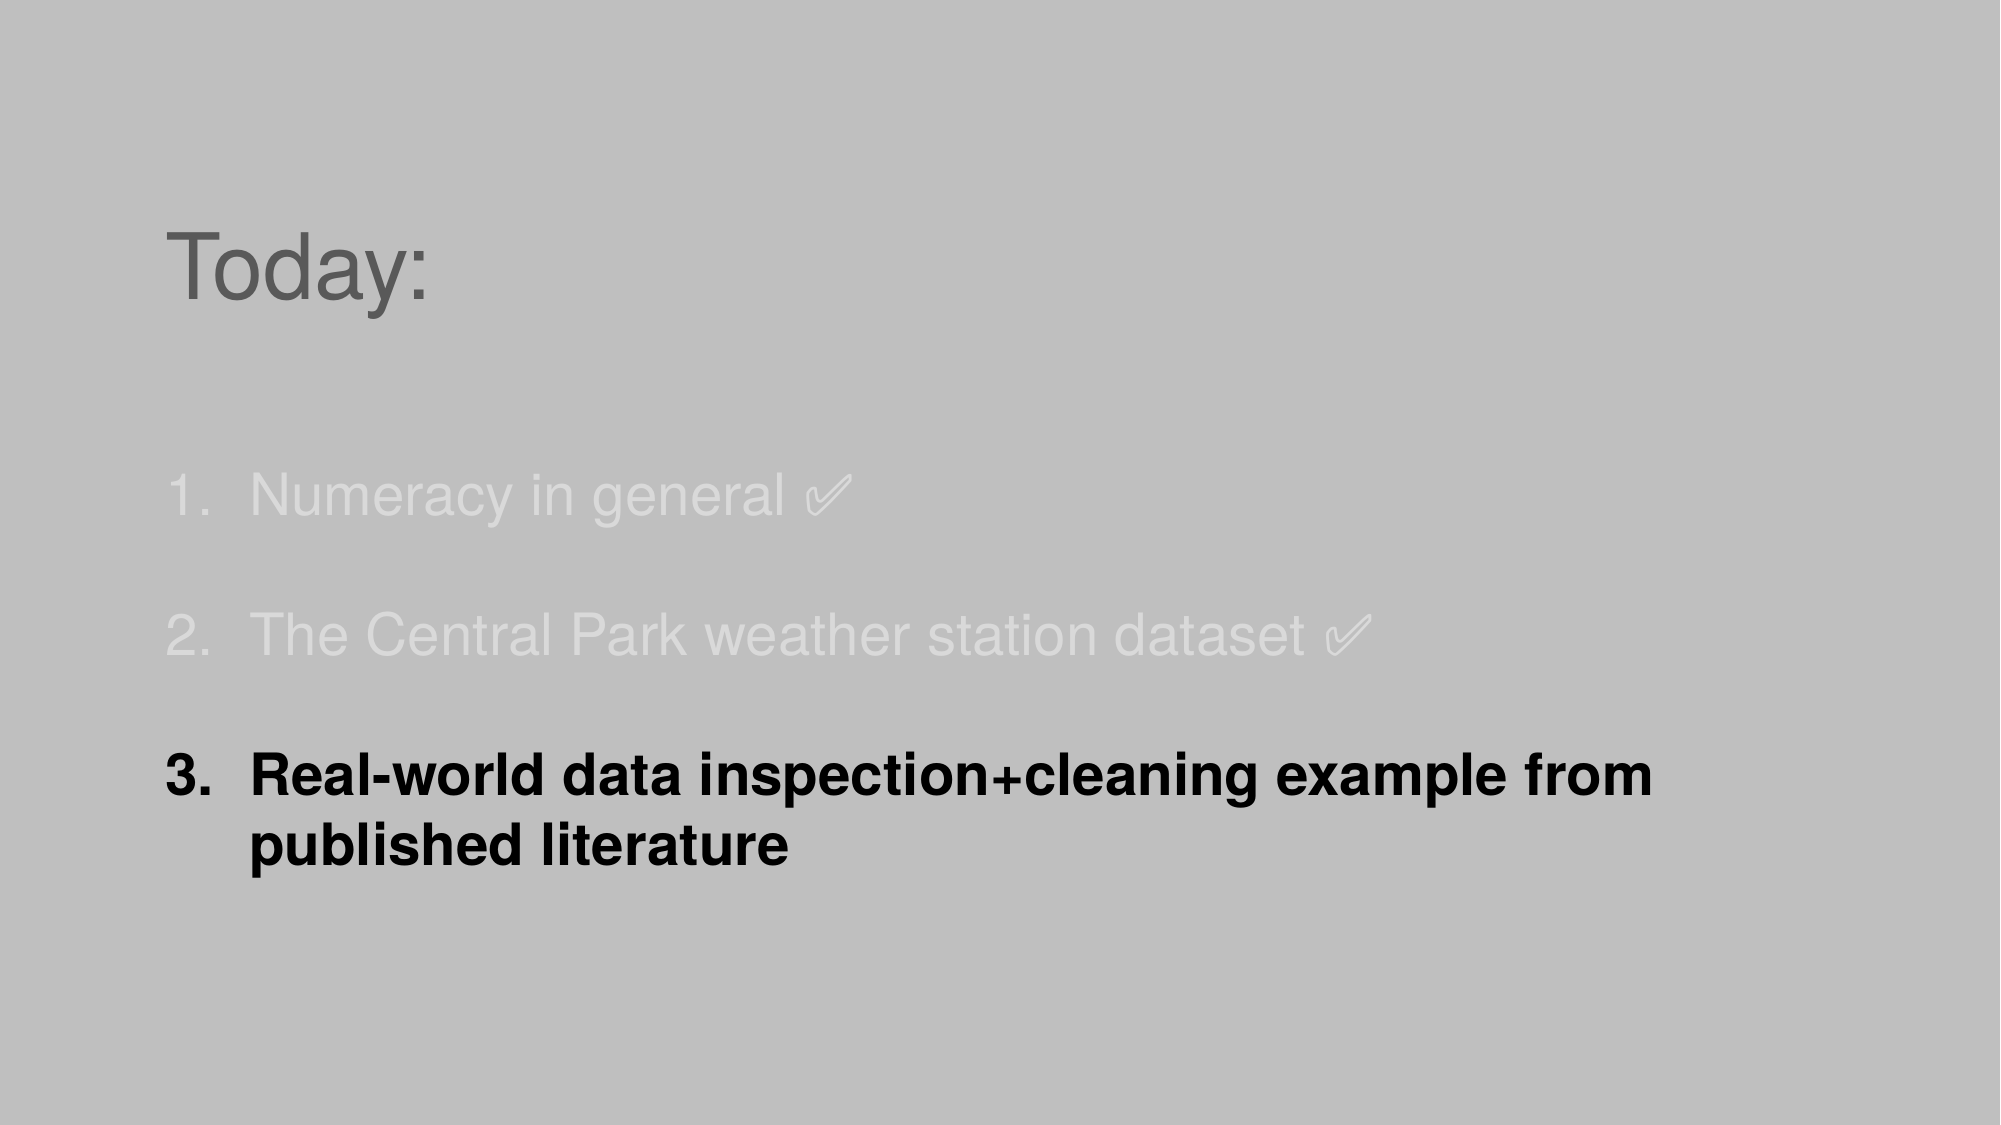

# Today:
Numeracy in general ✅

The Central Park weather station dataset ✅

Real-world data inspection+cleaning example from published literature